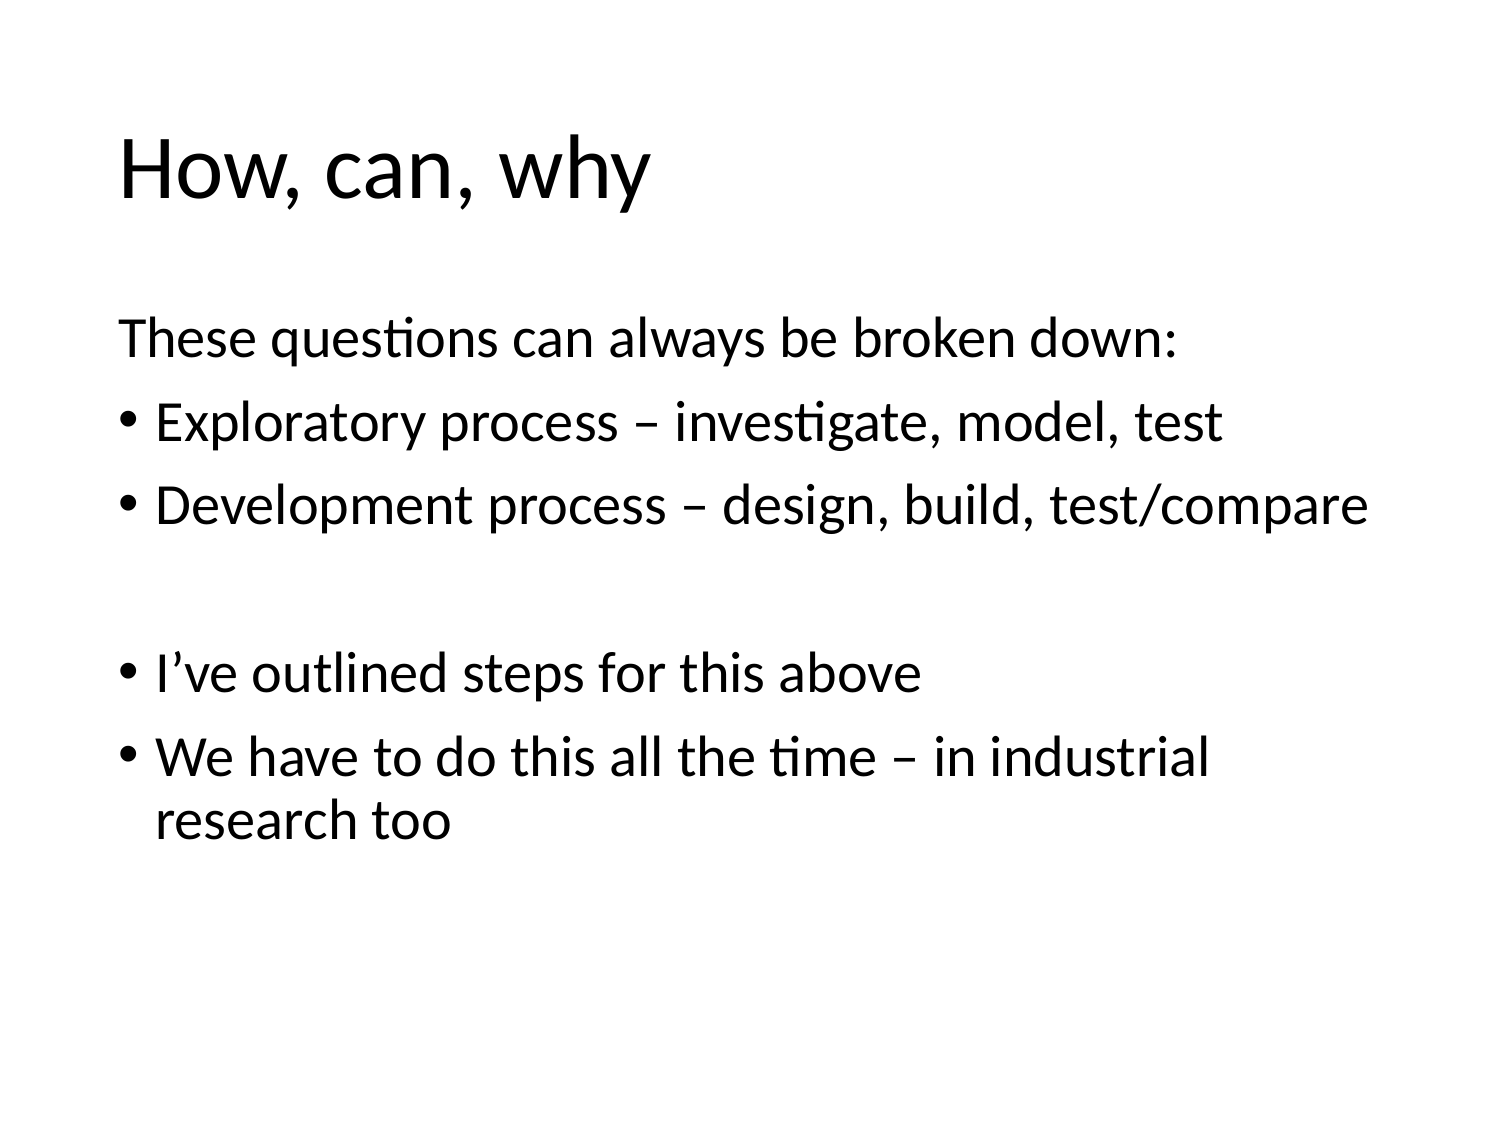

# How, can, why
These questions can always be broken down:
Exploratory process – investigate, model, test
Development process – design, build, test/compare

I’ve outlined steps for this above
We have to do this all the time – in industrial research too